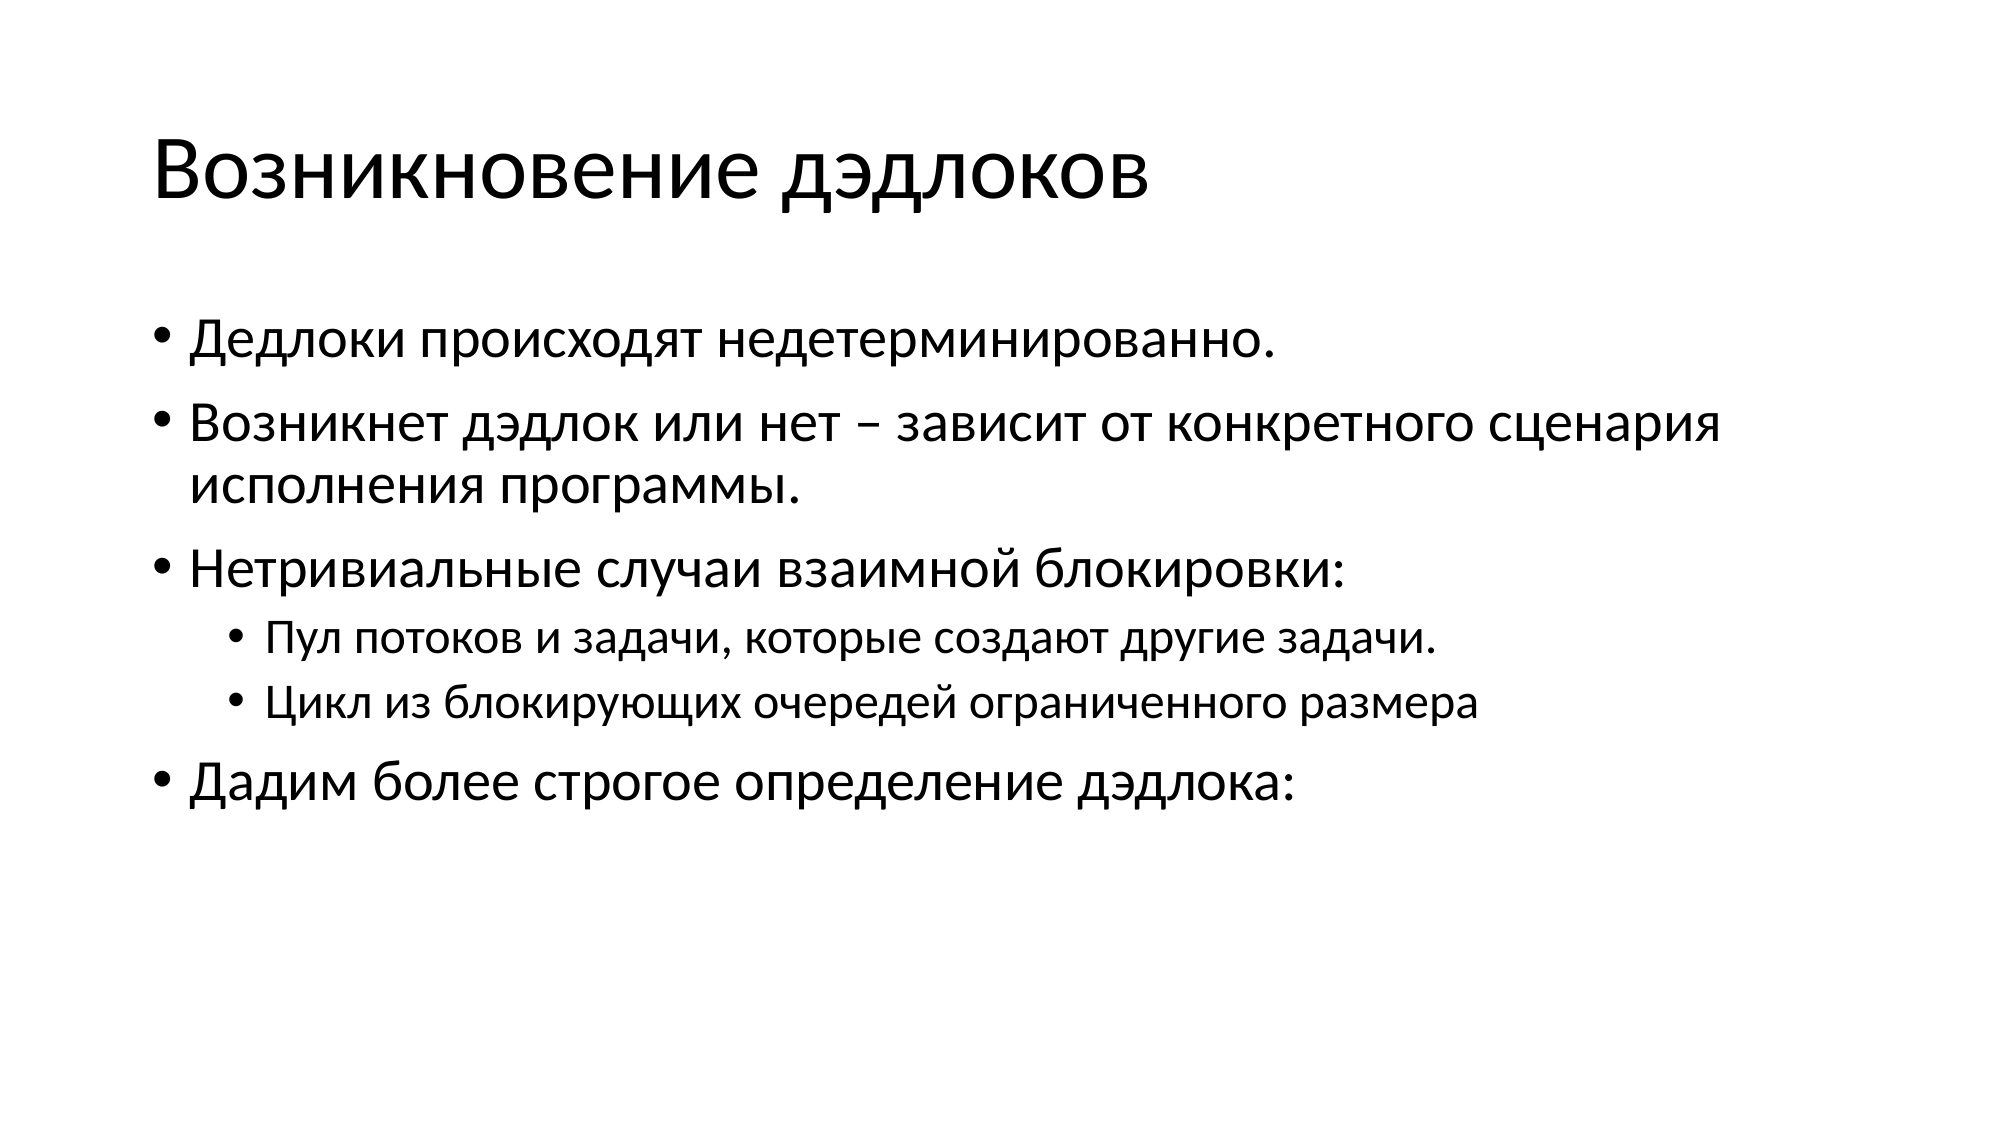

# Возникновение дэдлоков
Дедлоки происходят недетерминированно.
Возникнет дэдлок или нет – зависит от конкретного сценария исполнения программы.
Нетривиальные случаи взаимной блокировки:
Пул потоков и задачи, которые создают другие задачи.
Цикл из блокирующих очередей ограниченного размера
Дадим более строгое определение дэдлока: